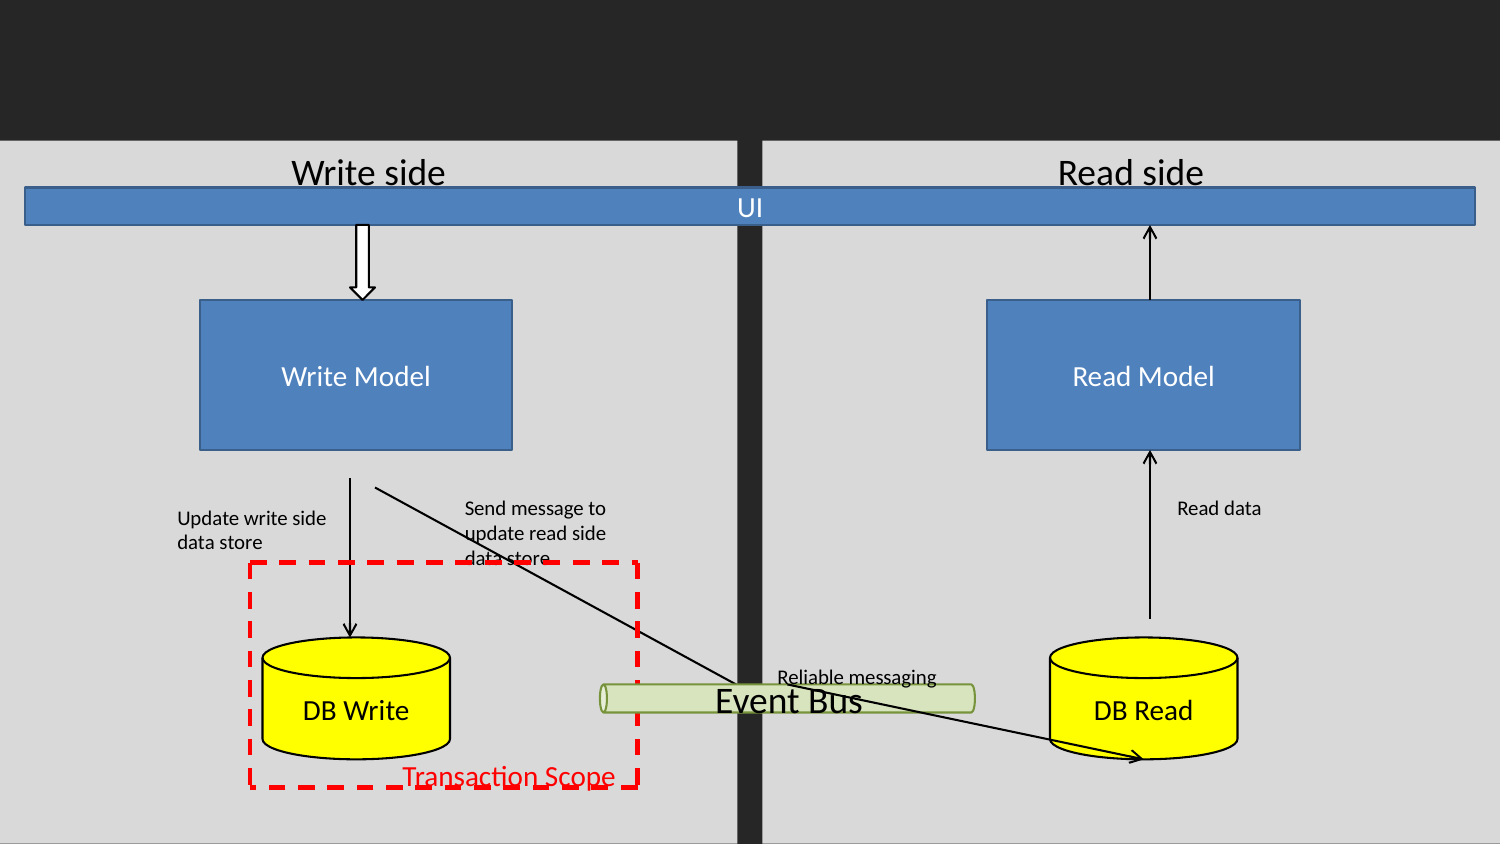

Write side
Read side
UI

Write Model
Read Model
Send message to update read side data store
Read data
Update write side data store
Event Bus
DB Write
DB Read
Reliable messaging
Transaction Scope